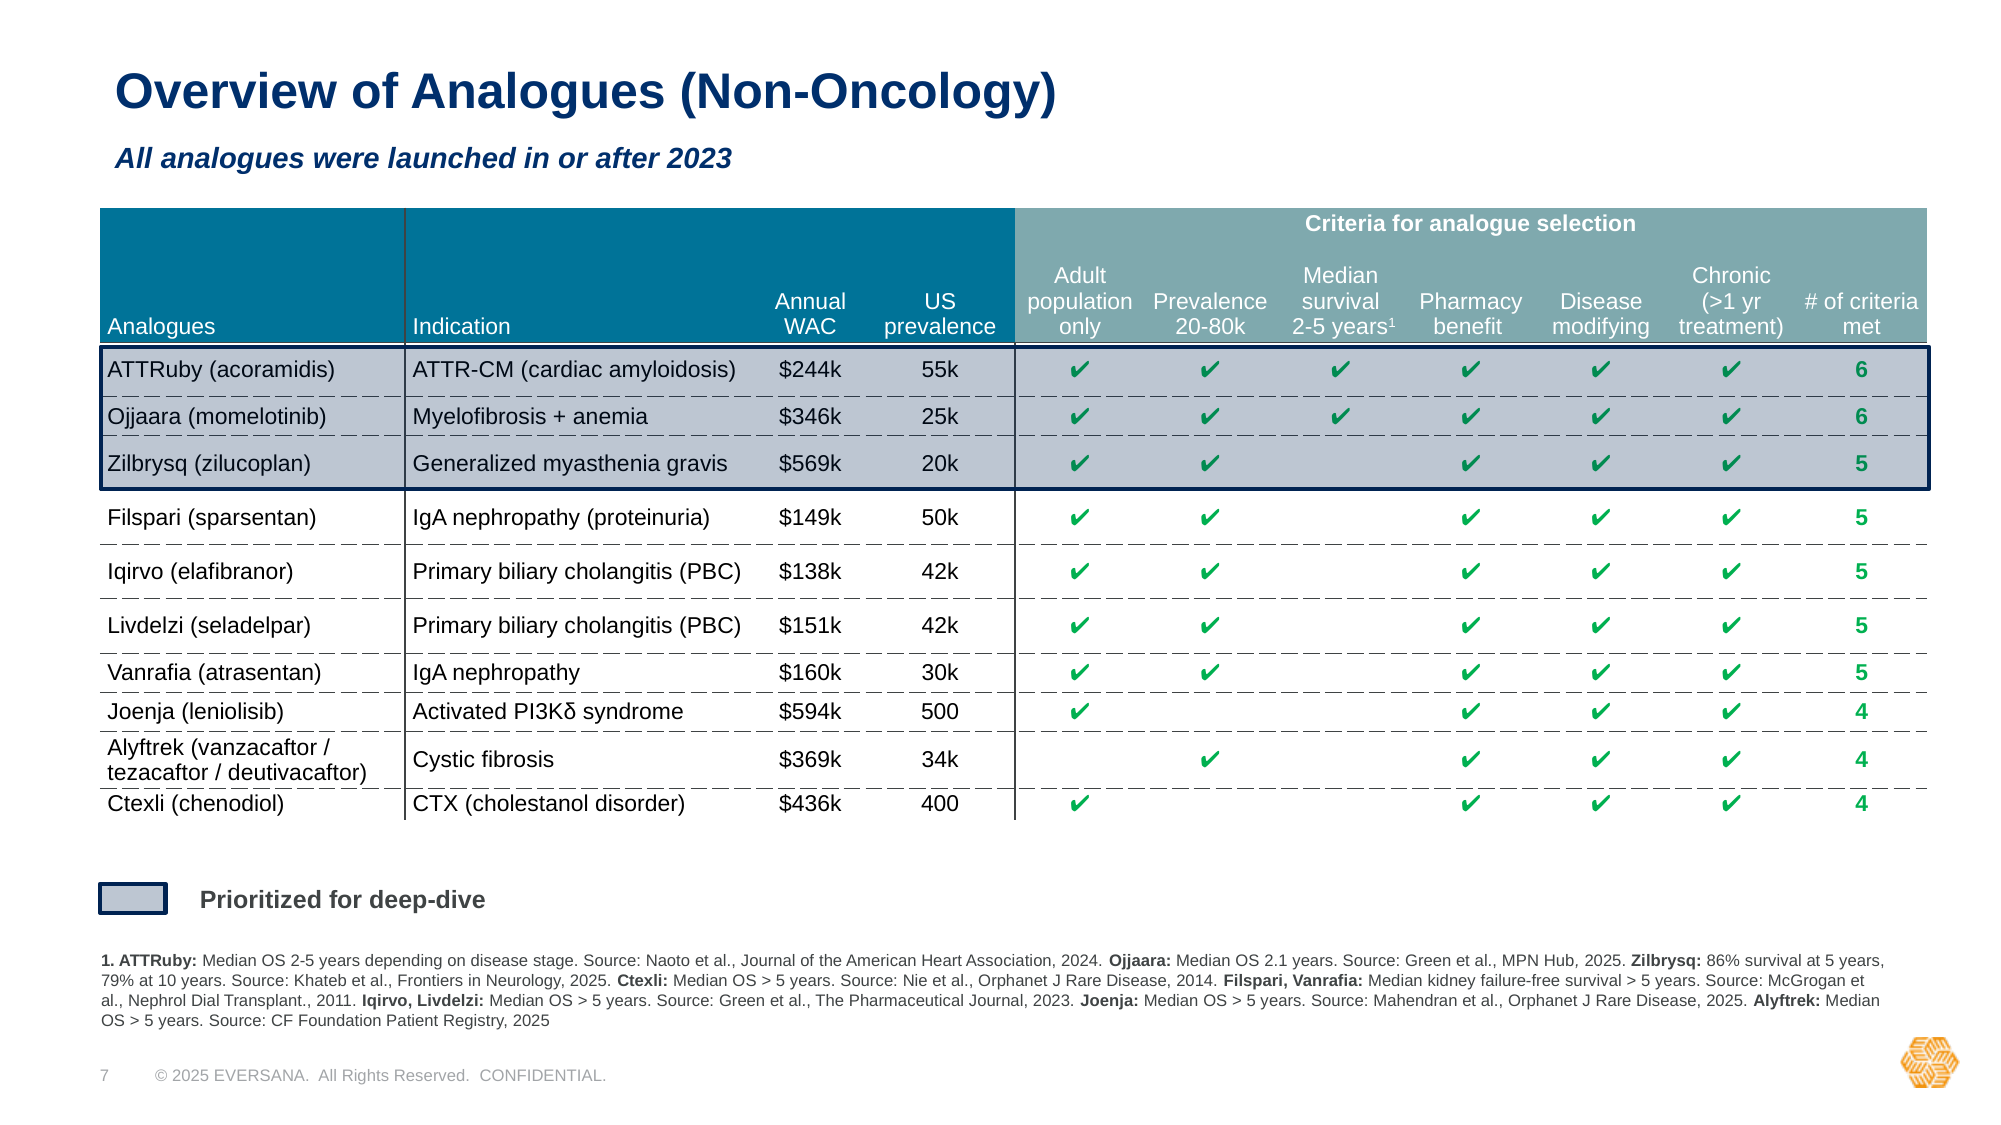

# Overview of Analogues (Non-Oncology)
All analogues were launched in or after 2023
| Analogues | Indication | Annual WAC | US prevalence | Criteria for analogue selection |  |  |  |  |  |  |
| --- | --- | --- | --- | --- | --- | --- | --- | --- | --- | --- |
|  |  |  |  | Adult population only | Prevalence 20-80k | Median survival 2-5 years1 | Pharmacy benefit | Disease modifying | Chronic (>1 yr treatment) | # of criteria met |
| ATTRuby (acoramidis) | ATTR-CM (cardiac amyloidosis) | $244k | 55k | ✔ | ✔ | ✔ | ✔ | ✔ | ✔ | 6 |
| Ojjaara (momelotinib) | Myelofibrosis + anemia | $346k | 25k | ✔ | ✔ | ✔ | ✔ | ✔ | ✔ | 6 |
| Zilbrysq (zilucoplan) | Generalized myasthenia gravis | $569k | 20k | ✔ | ✔ |  | ✔ | ✔ | ✔ | 5 |
| Filspari (sparsentan) | IgA nephropathy (proteinuria) | $149k | 50k | ✔ | ✔ |  | ✔ | ✔ | ✔ | 5 |
| Iqirvo (elafibranor) | Primary biliary cholangitis (PBC) | $138k | 42k | ✔ | ✔ |  | ✔ | ✔ | ✔ | 5 |
| Livdelzi (seladelpar) | Primary biliary cholangitis (PBC) | $151k | 42k | ✔ | ✔ |  | ✔ | ✔ | ✔ | 5 |
| Vanrafia (atrasentan) | IgA nephropathy | $160k | 30k | ✔ | ✔ |  | ✔ | ✔ | ✔ | 5 |
| Joenja (leniolisib) | Activated PI3Kδ syndrome | $594k | 500 | ✔ |  |  | ✔ | ✔ | ✔ | 4 |
| Alyftrek (vanzacaftor / tezacaftor / deutivacaftor) | Cystic fibrosis | $369k | 34k |  | ✔ |  | ✔ | ✔ | ✔ | 4 |
| Ctexli (chenodiol) | CTX (cholestanol disorder) | $436k | 400 | ✔ |  |  | ✔ | ✔ | ✔ | 4 |

Prioritized for deep-dive

1. ATTRuby: Median OS 2-5 years depending on disease stage. Source: Naoto et al., Journal of the American Heart Association, 2024. Ojjaara: Median OS 2.1 years. Source: Green et al., MPN Hub, 2025. Zilbrysq: 86% survival at 5 years, 79% at 10 years. Source: Khateb et al., Frontiers in Neurology, 2025. Ctexli: Median OS > 5 years. Source: Nie et al., Orphanet J Rare Disease, 2014. Filspari, Vanrafia: Median kidney failure-free survival > 5 years. Source: McGrogan et al., Nephrol Dial Transplant., 2011. Iqirvo, Livdelzi: Median OS > 5 years. Source: Green et al., The Pharmaceutical Journal, 2023. Joenja: Median OS > 5 years. Source: Mahendran et al., Orphanet J Rare Disease, 2025. Alyftrek: Median OS > 5 years. Source: CF Foundation Patient Registry, 2025